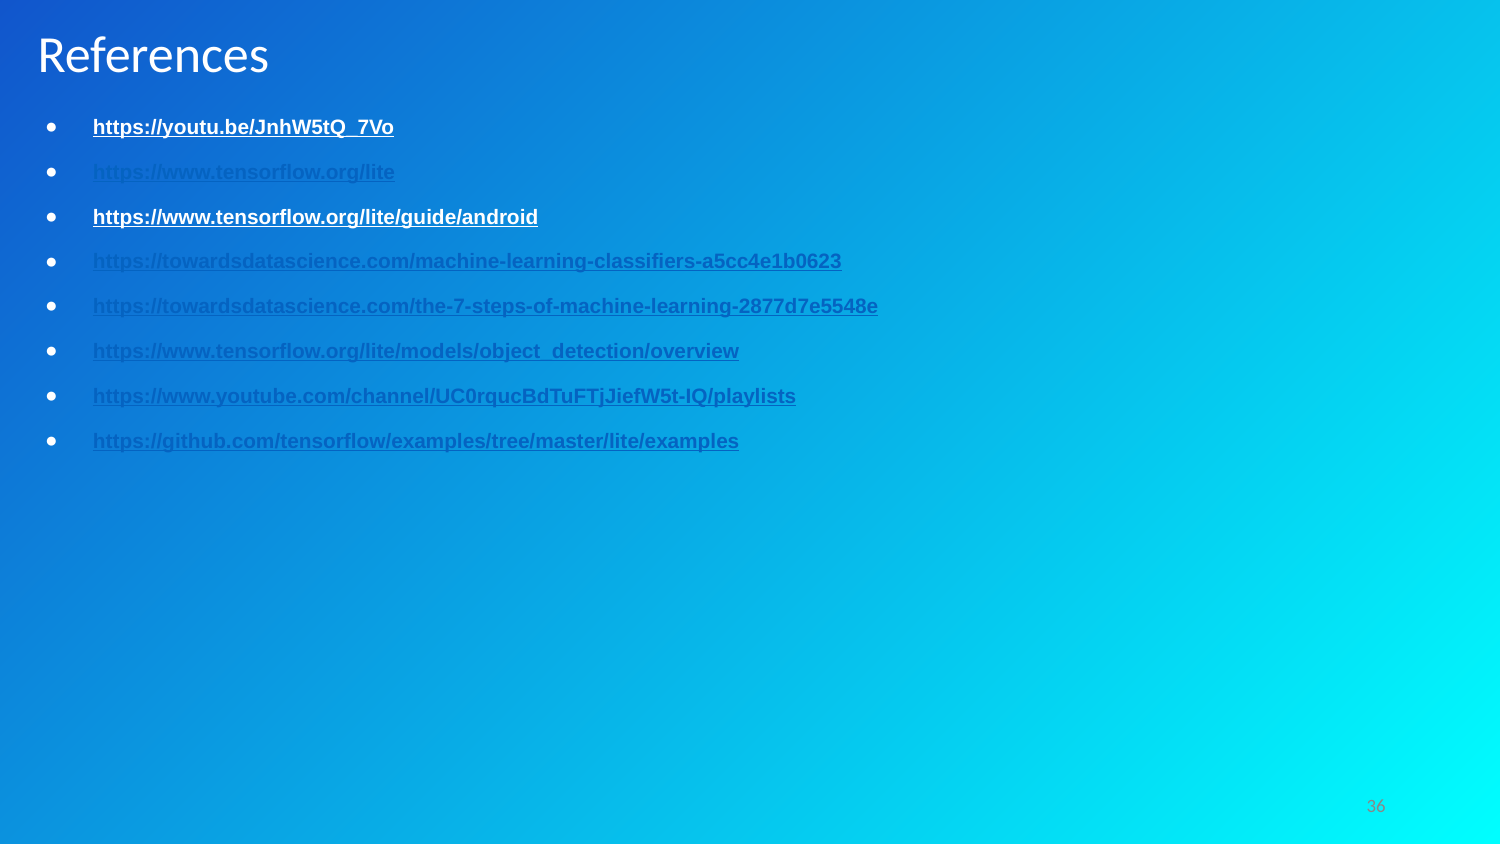

References

https://youtu.be/JnhW5tQ_7Vo

https://www.tensorflow.org/lite

https://www.tensorflow.org/lite/guide/android

https://towardsdatascience.com/machine-learning-classifiers-a5cc4e1b0623

https://towardsdatascience.com/the-7-steps-of-machine-learning-2877d7e5548e

https://www.tensorflow.org/lite/models/object_detection/overview

https://www.youtube.com/channel/UC0rqucBdTuFTjJiefW5t-IQ/playlists

https://github.com/tensorflow/examples/tree/master/lite/examples

36